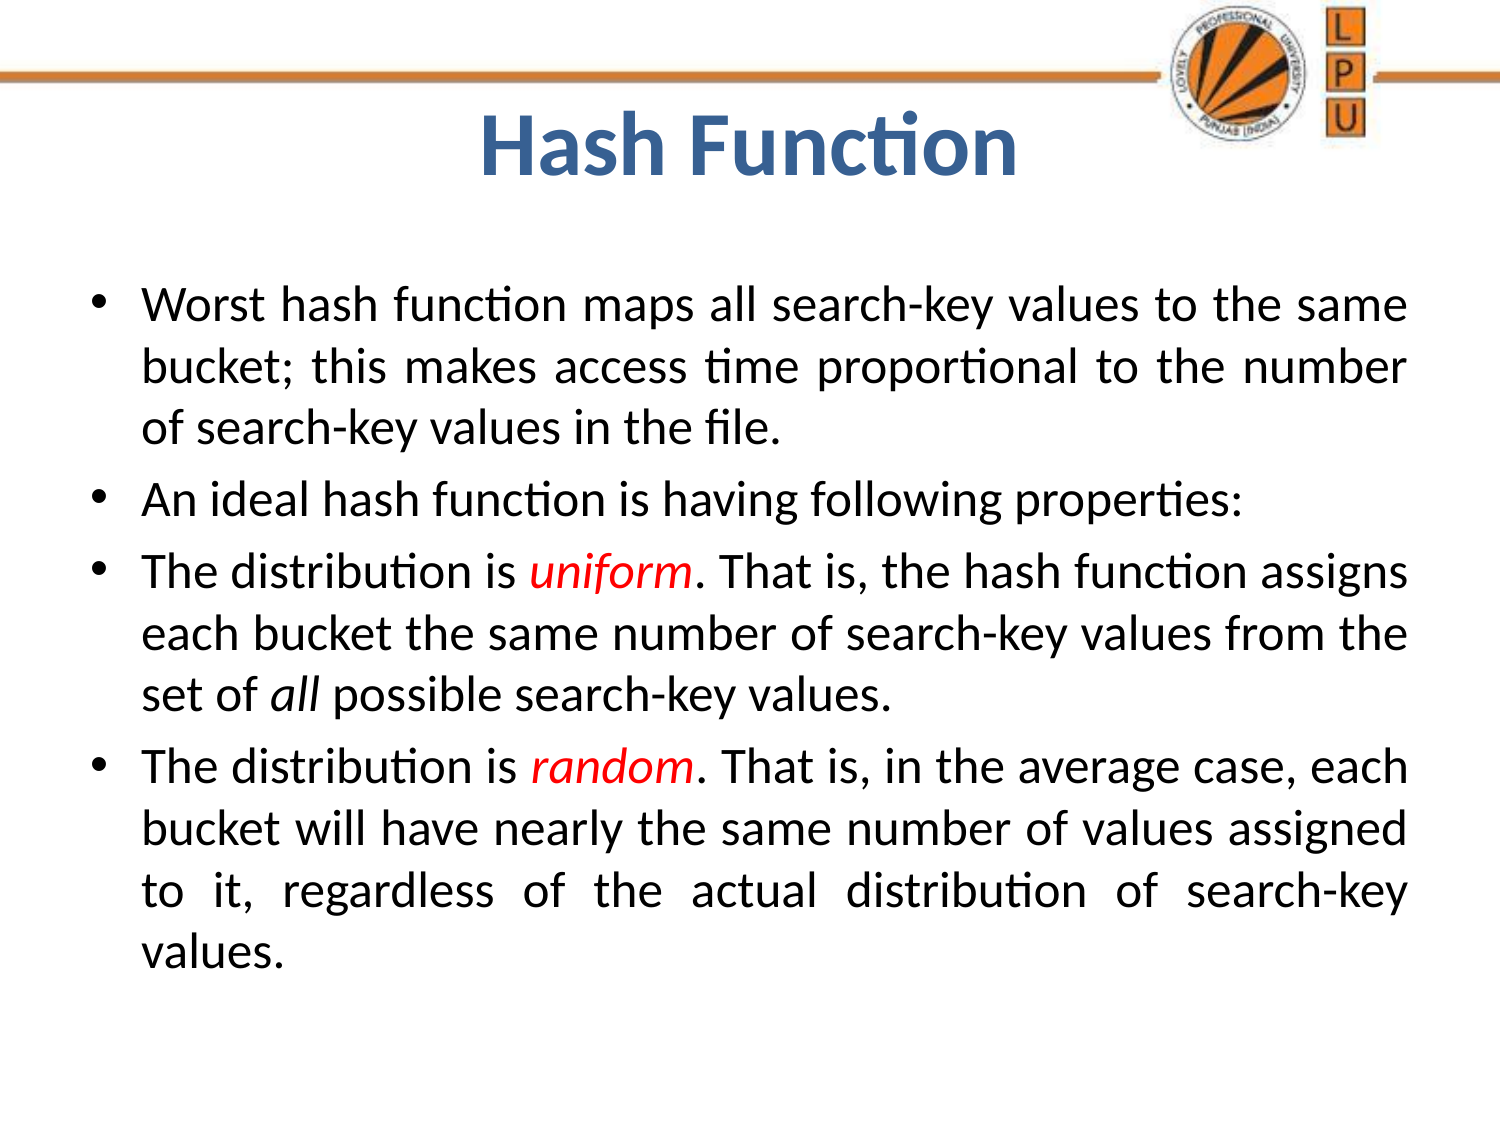

# Hash Function
Worst hash function maps all search-key values to the same bucket; this makes access time proportional to the number of search-key values in the file.
An ideal hash function is having following properties:
The distribution is uniform. That is, the hash function assigns each bucket the same number of search-key values from the set of all possible search-key values.
The distribution is random. That is, in the average case, each bucket will have nearly the same number of values assigned to it, regardless of the actual distribution of search-key values.